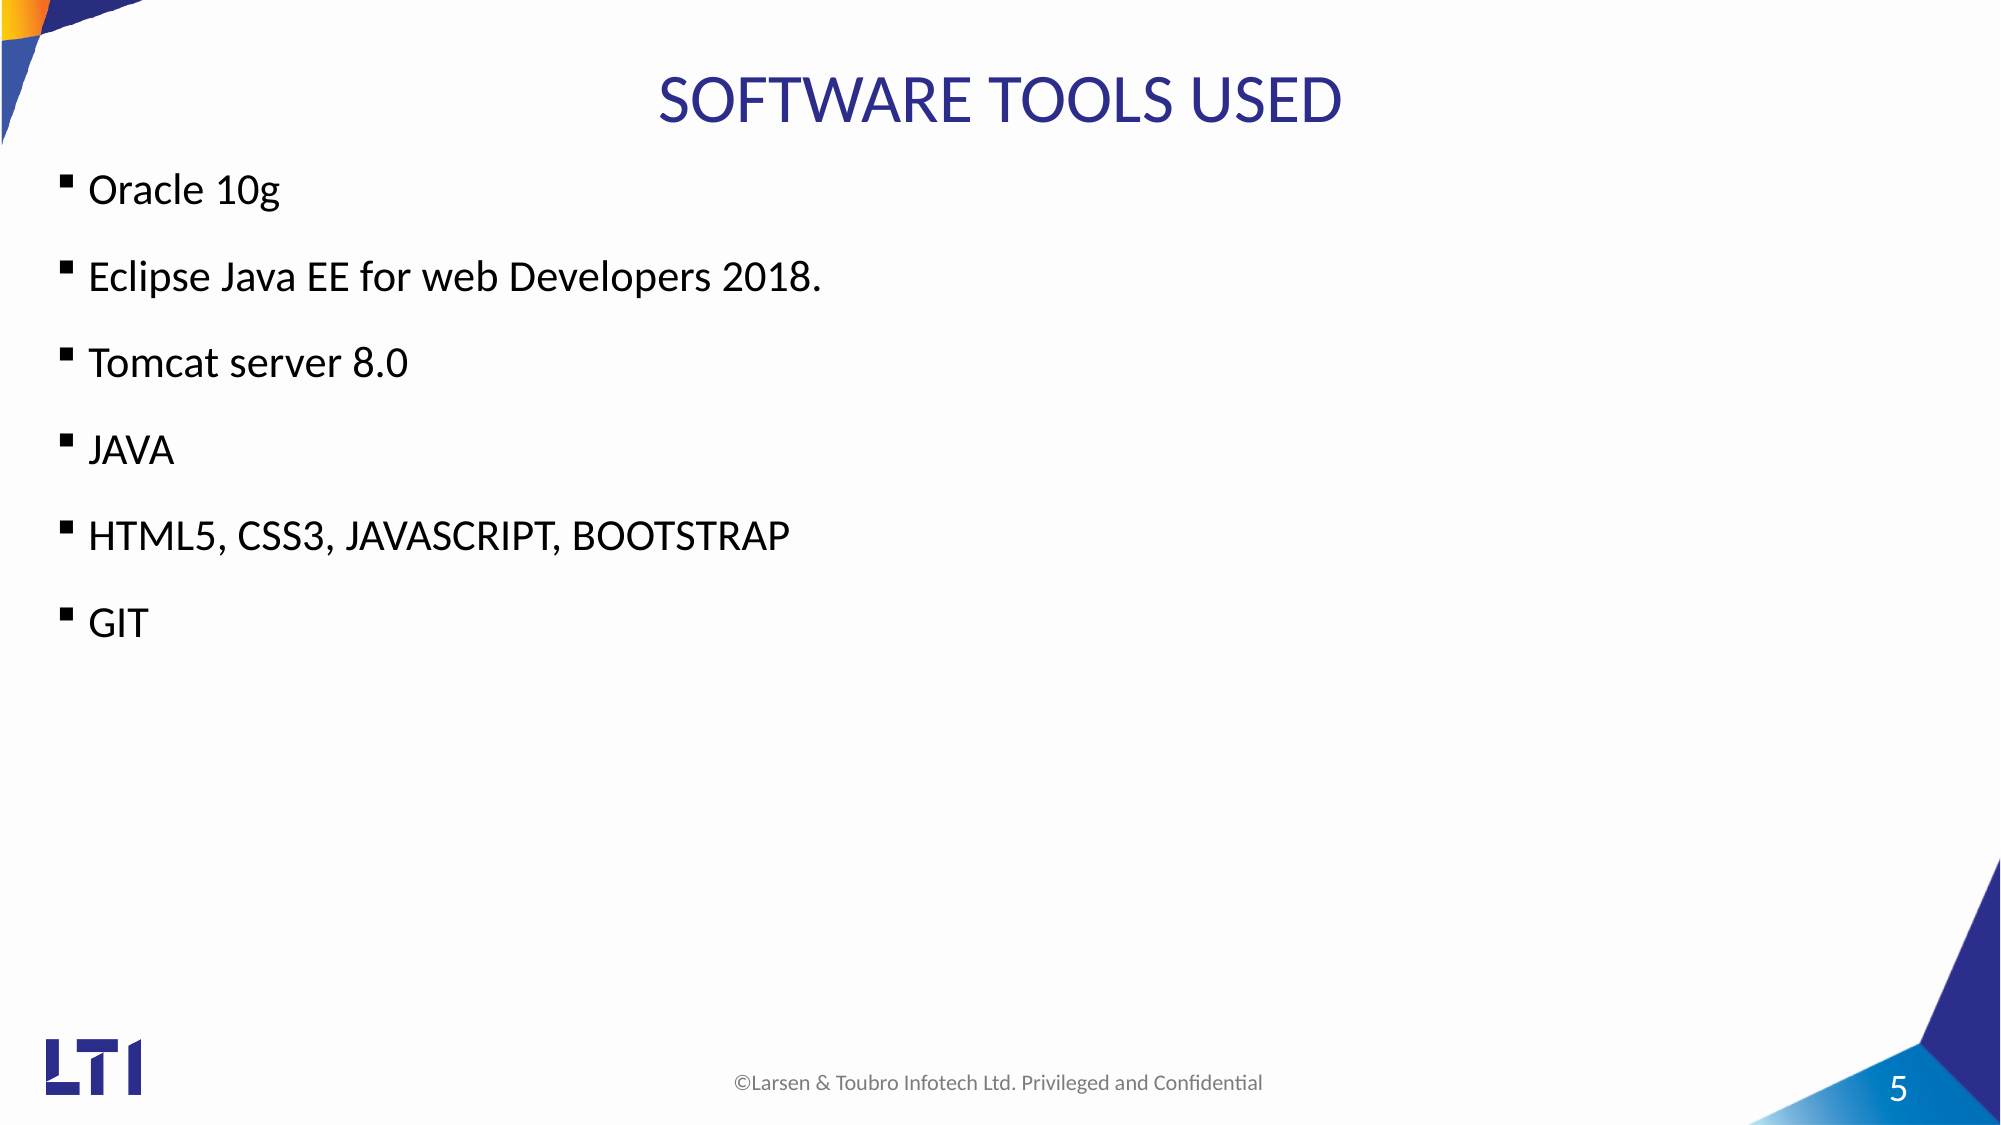

5
# SOFTWARE TOOLS USED
Oracle 10g
Eclipse Java EE for web Developers 2018.
Tomcat server 8.0
JAVA
HTML5, CSS3, JAVASCRIPT, BOOTSTRAP
GIT